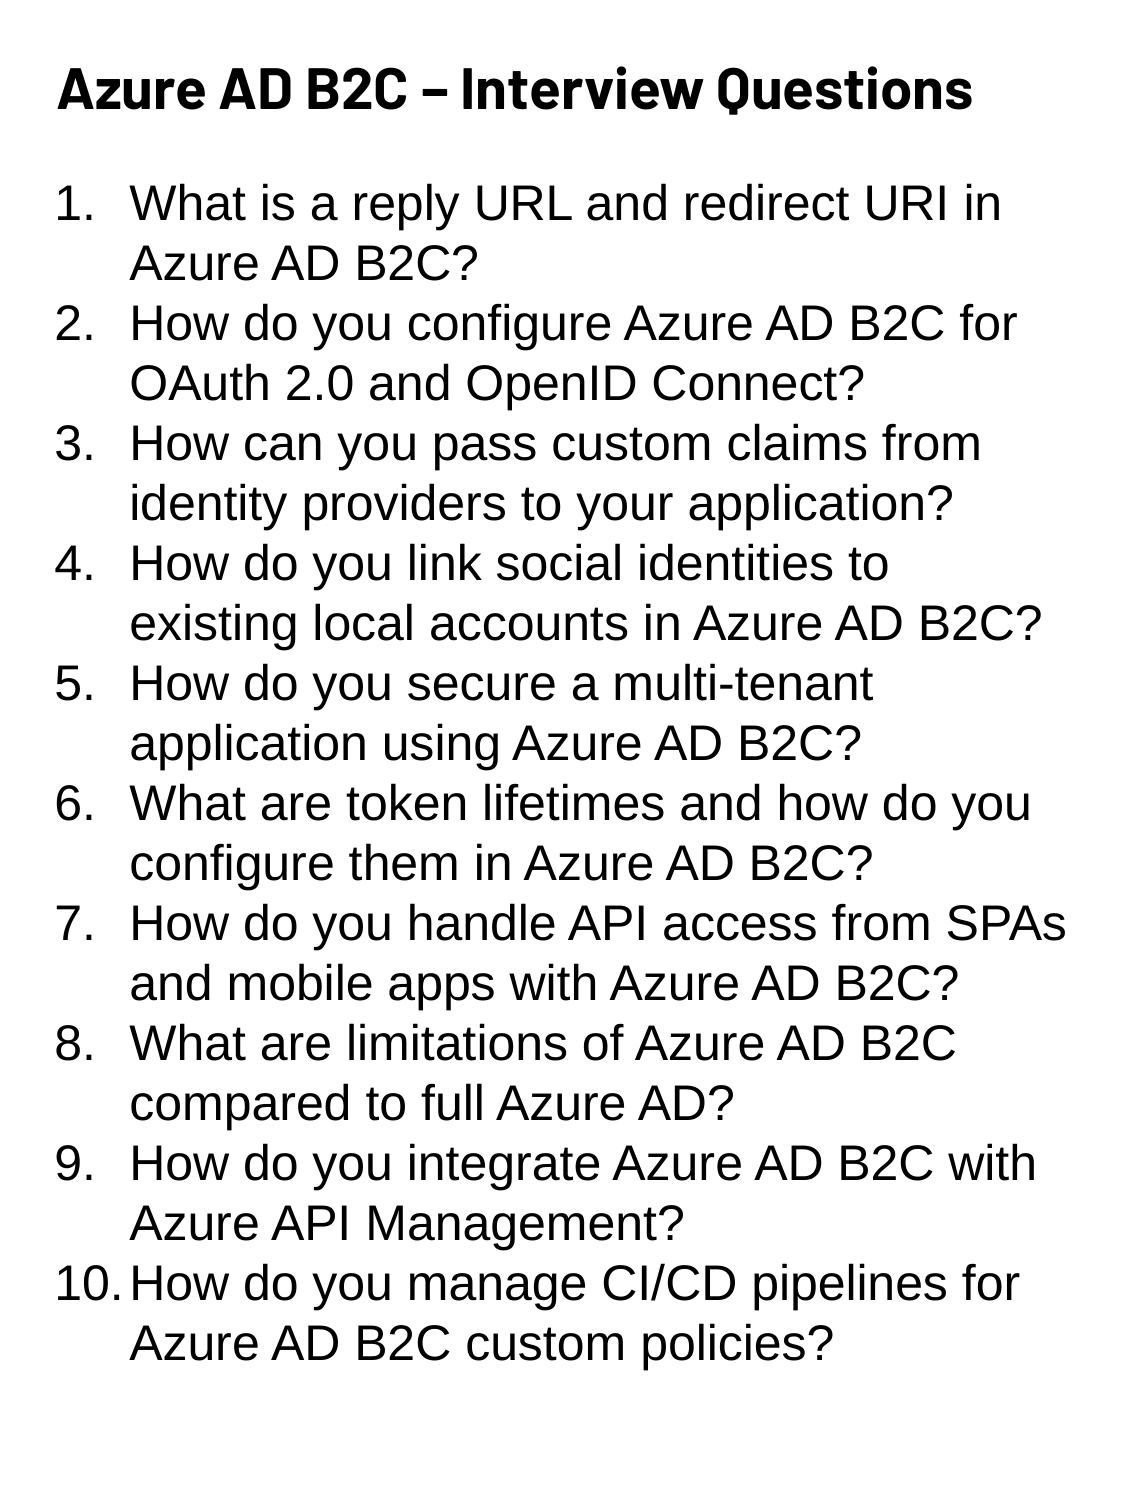

Azure AD B2C – Interview Questions
What is a reply URL and redirect URI in Azure AD B2C?
How do you configure Azure AD B2C for OAuth 2.0 and OpenID Connect?
How can you pass custom claims from identity providers to your application?
How do you link social identities to existing local accounts in Azure AD B2C?
How do you secure a multi-tenant application using Azure AD B2C?
What are token lifetimes and how do you configure them in Azure AD B2C?
How do you handle API access from SPAs and mobile apps with Azure AD B2C?
What are limitations of Azure AD B2C compared to full Azure AD?
How do you integrate Azure AD B2C with Azure API Management?
How do you manage CI/CD pipelines for Azure AD B2C custom policies?